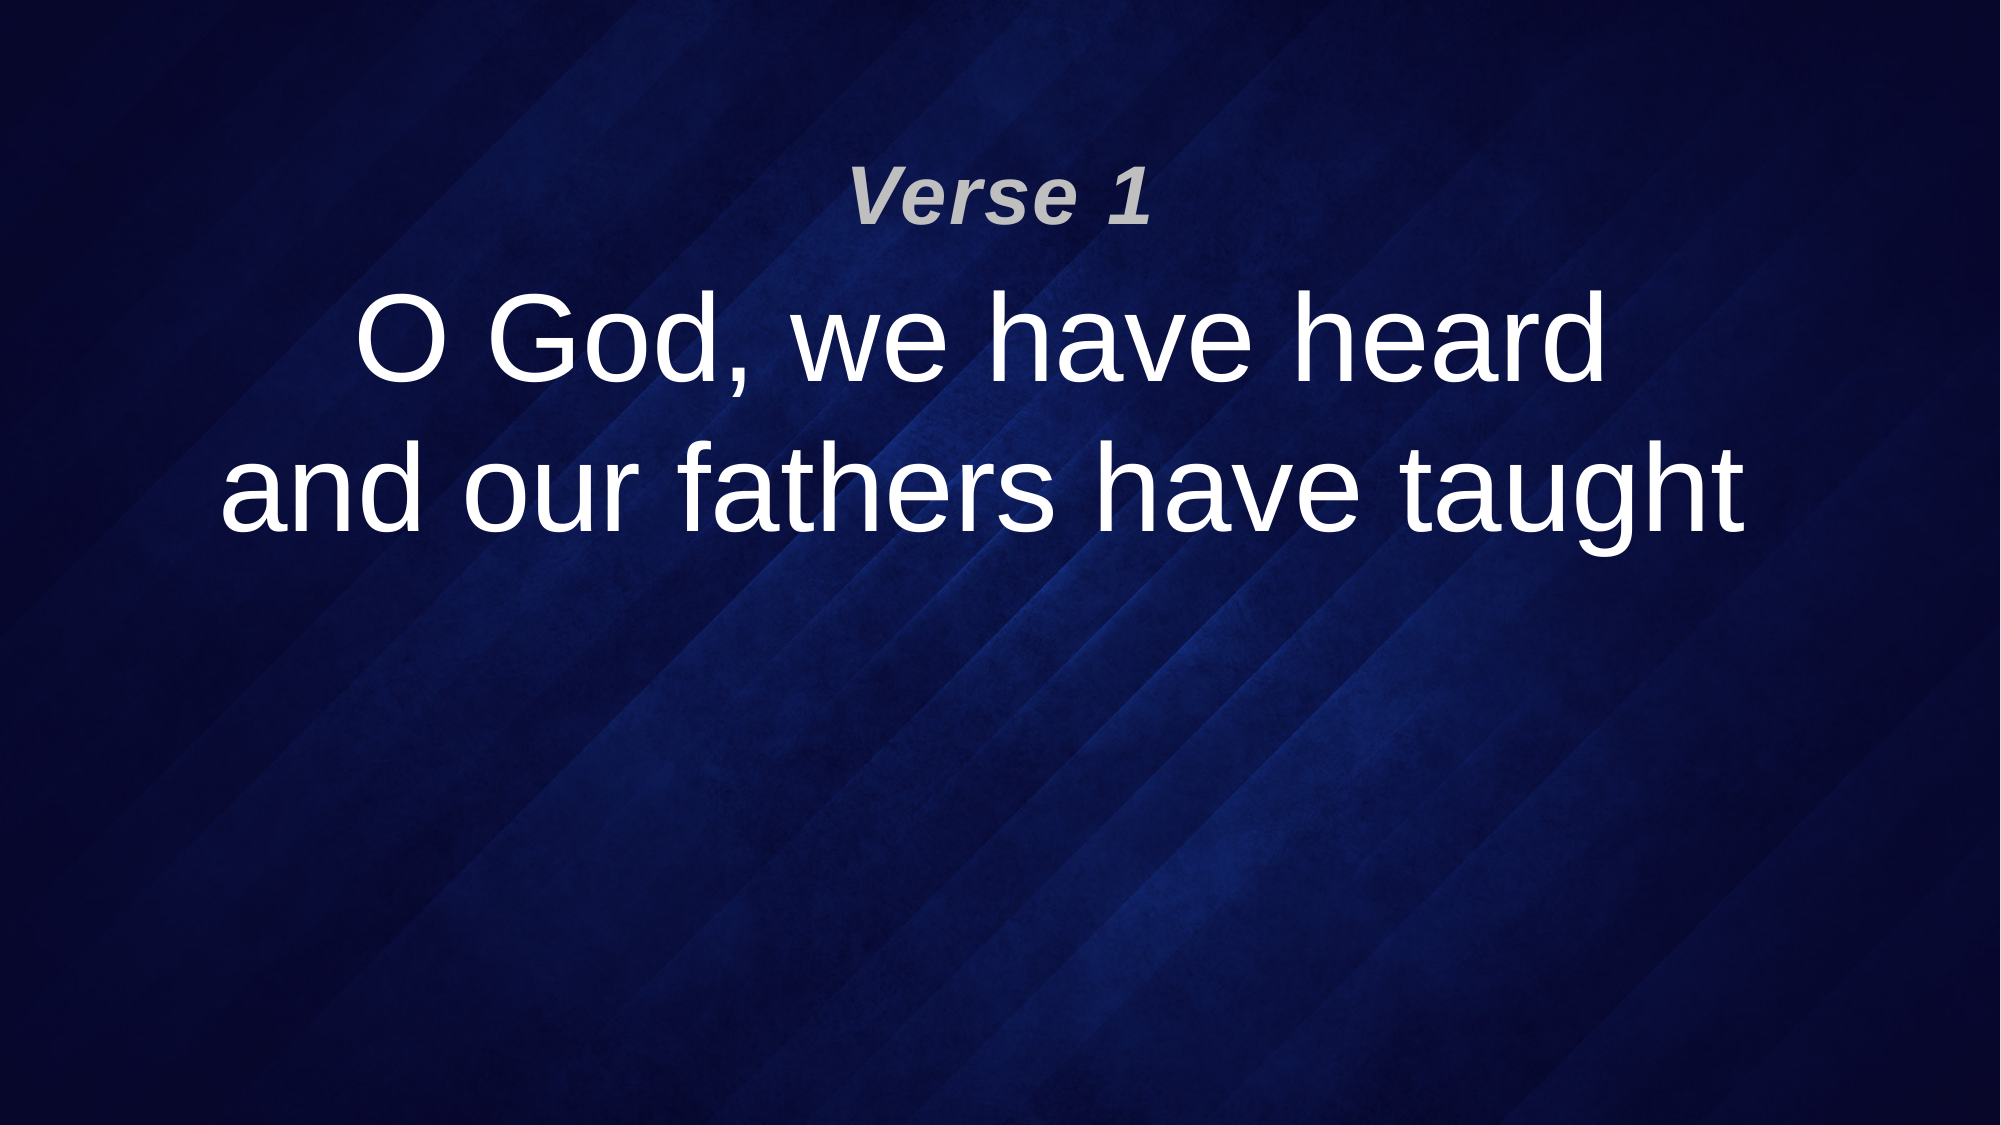

Verse 1
# O God, we have heard and our fathers have taught